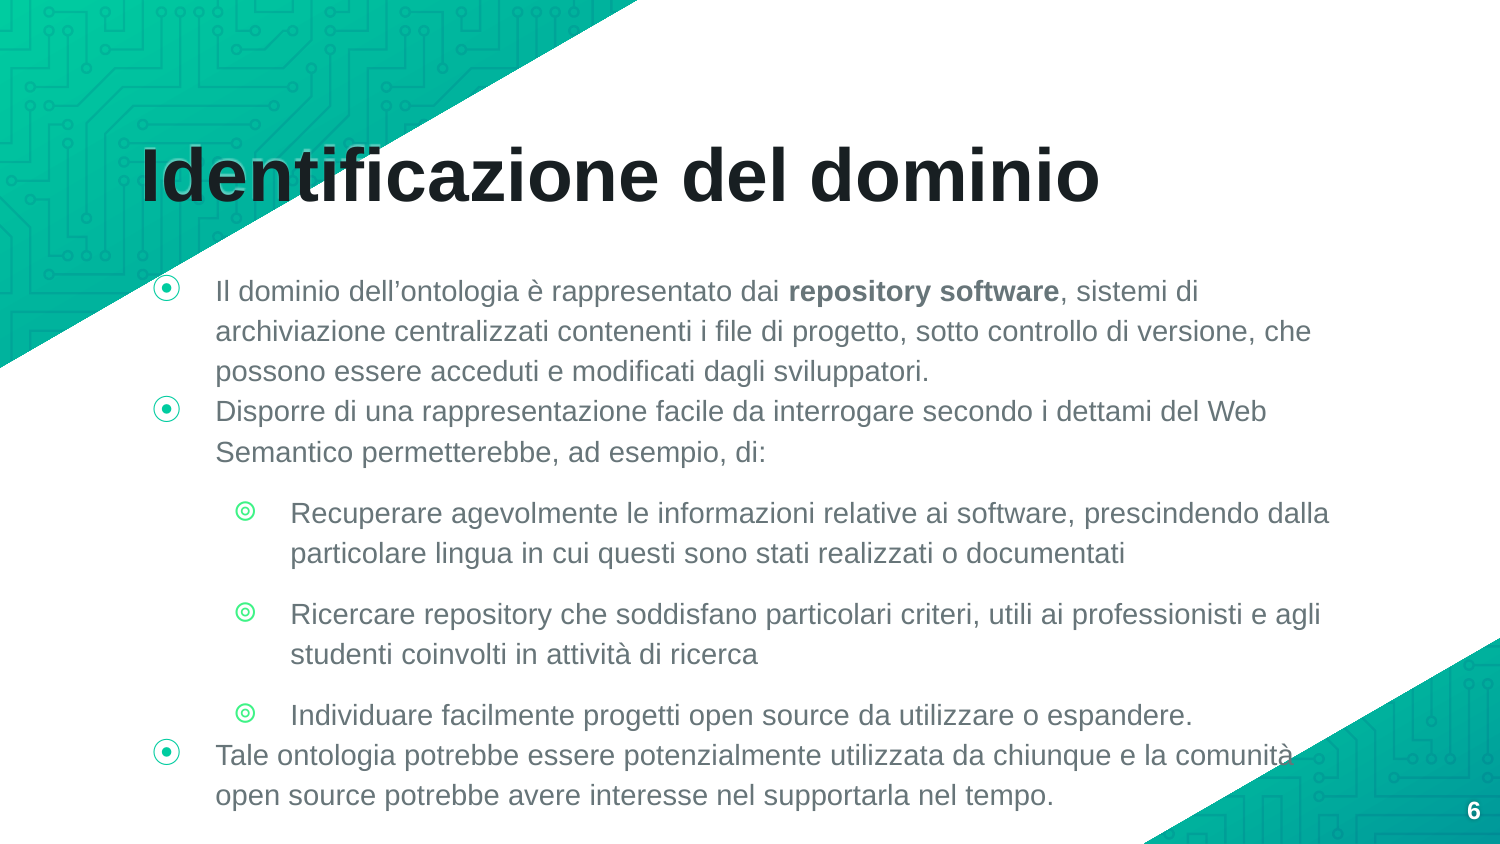

# Identificazione del dominio
Il dominio dell’ontologia è rappresentato dai repository software, sistemi di archiviazione centralizzati contenenti i file di progetto, sotto controllo di versione, che possono essere acceduti e modificati dagli sviluppatori.
Disporre di una rappresentazione facile da interrogare secondo i dettami del Web Semantico permetterebbe, ad esempio, di:
Recuperare agevolmente le informazioni relative ai software, prescindendo dalla particolare lingua in cui questi sono stati realizzati o documentati
Ricercare repository che soddisfano particolari criteri, utili ai professionisti e agli studenti coinvolti in attività di ricerca
Individuare facilmente progetti open source da utilizzare o espandere.
Tale ontologia potrebbe essere potenzialmente utilizzata da chiunque e la comunità open source potrebbe avere interesse nel supportarla nel tempo.
6